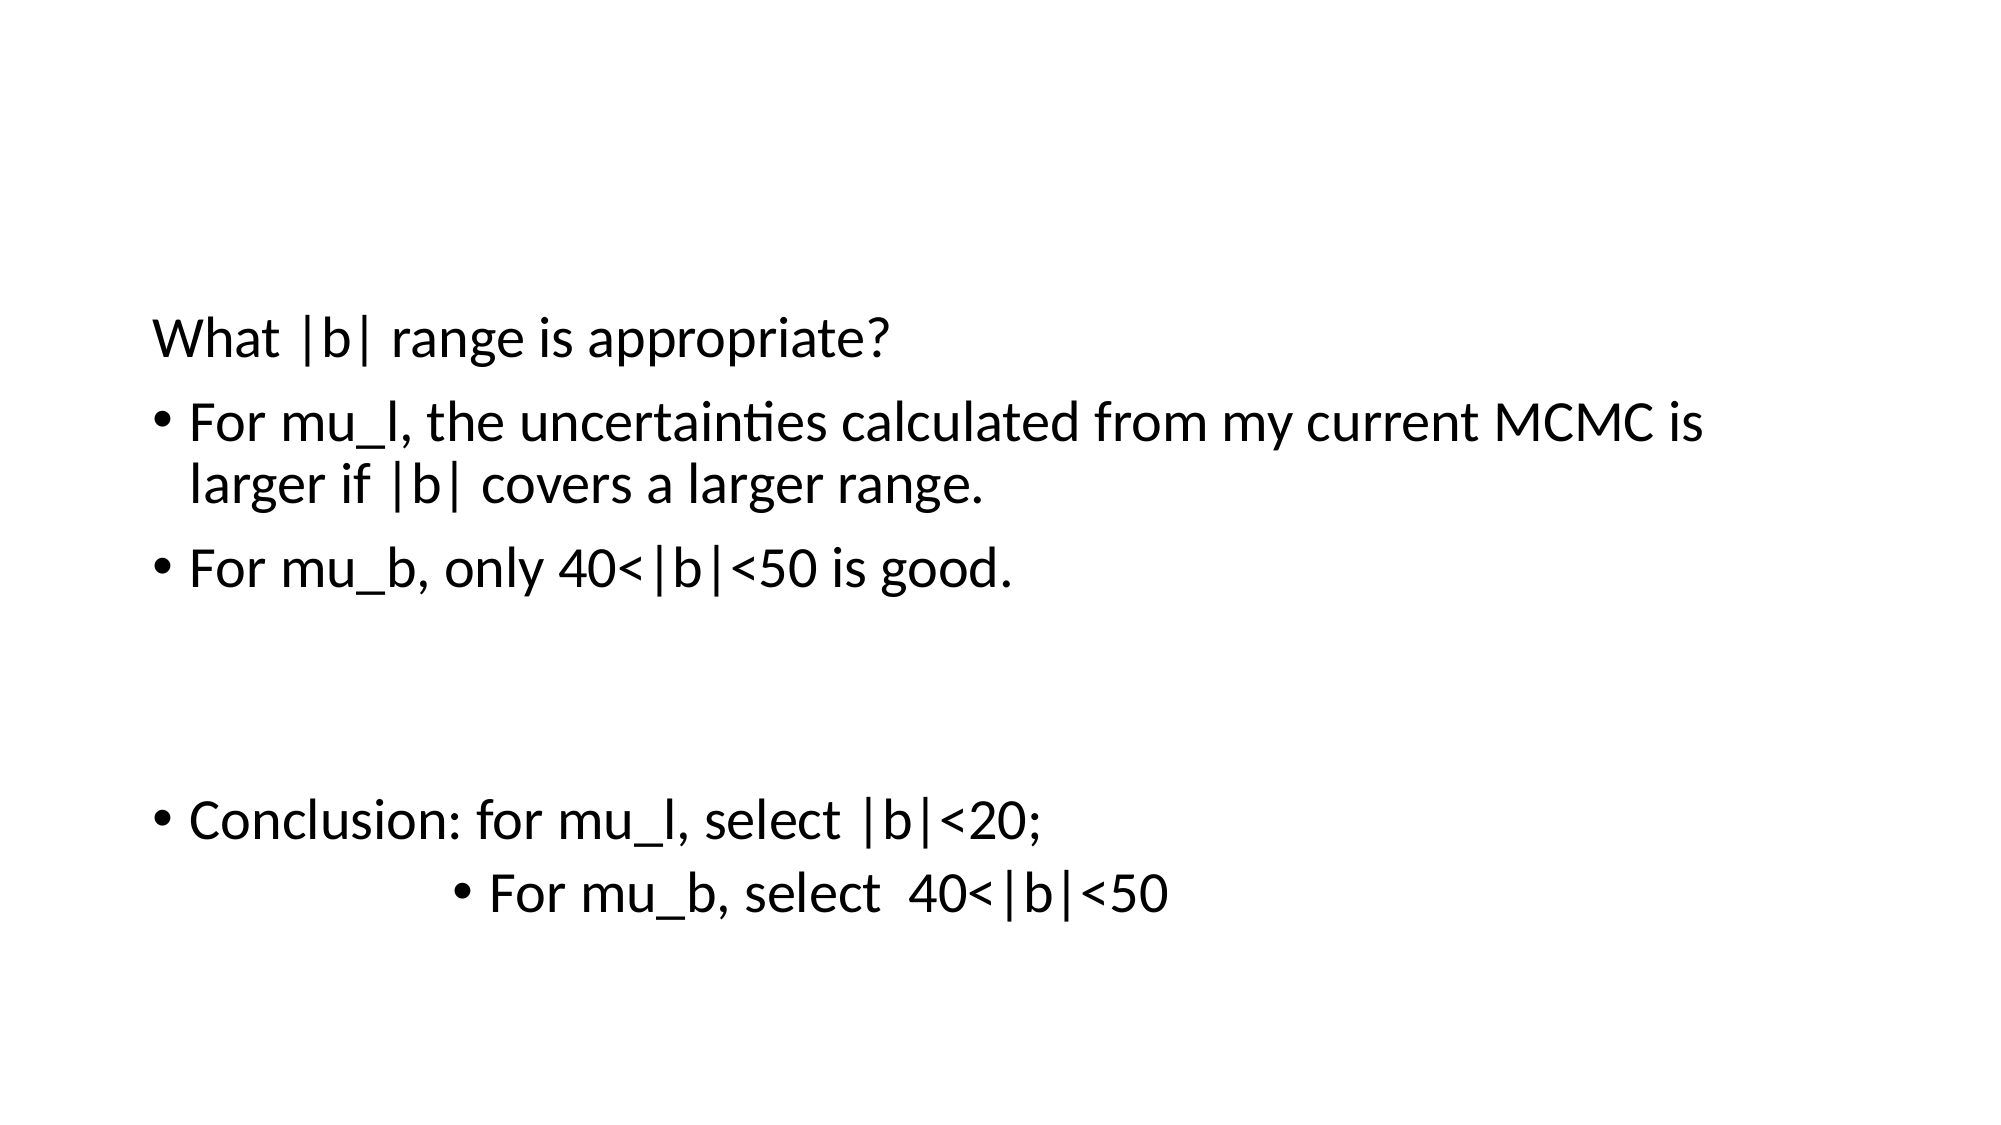

#
What |b| range is appropriate?
For mu_l, the uncertainties calculated from my current MCMC is larger if |b| covers a larger range.
For mu_b, only 40<|b|<50 is good.

Conclusion: for mu_l, select |b|<20;
For mu_b, select  40<|b|<50